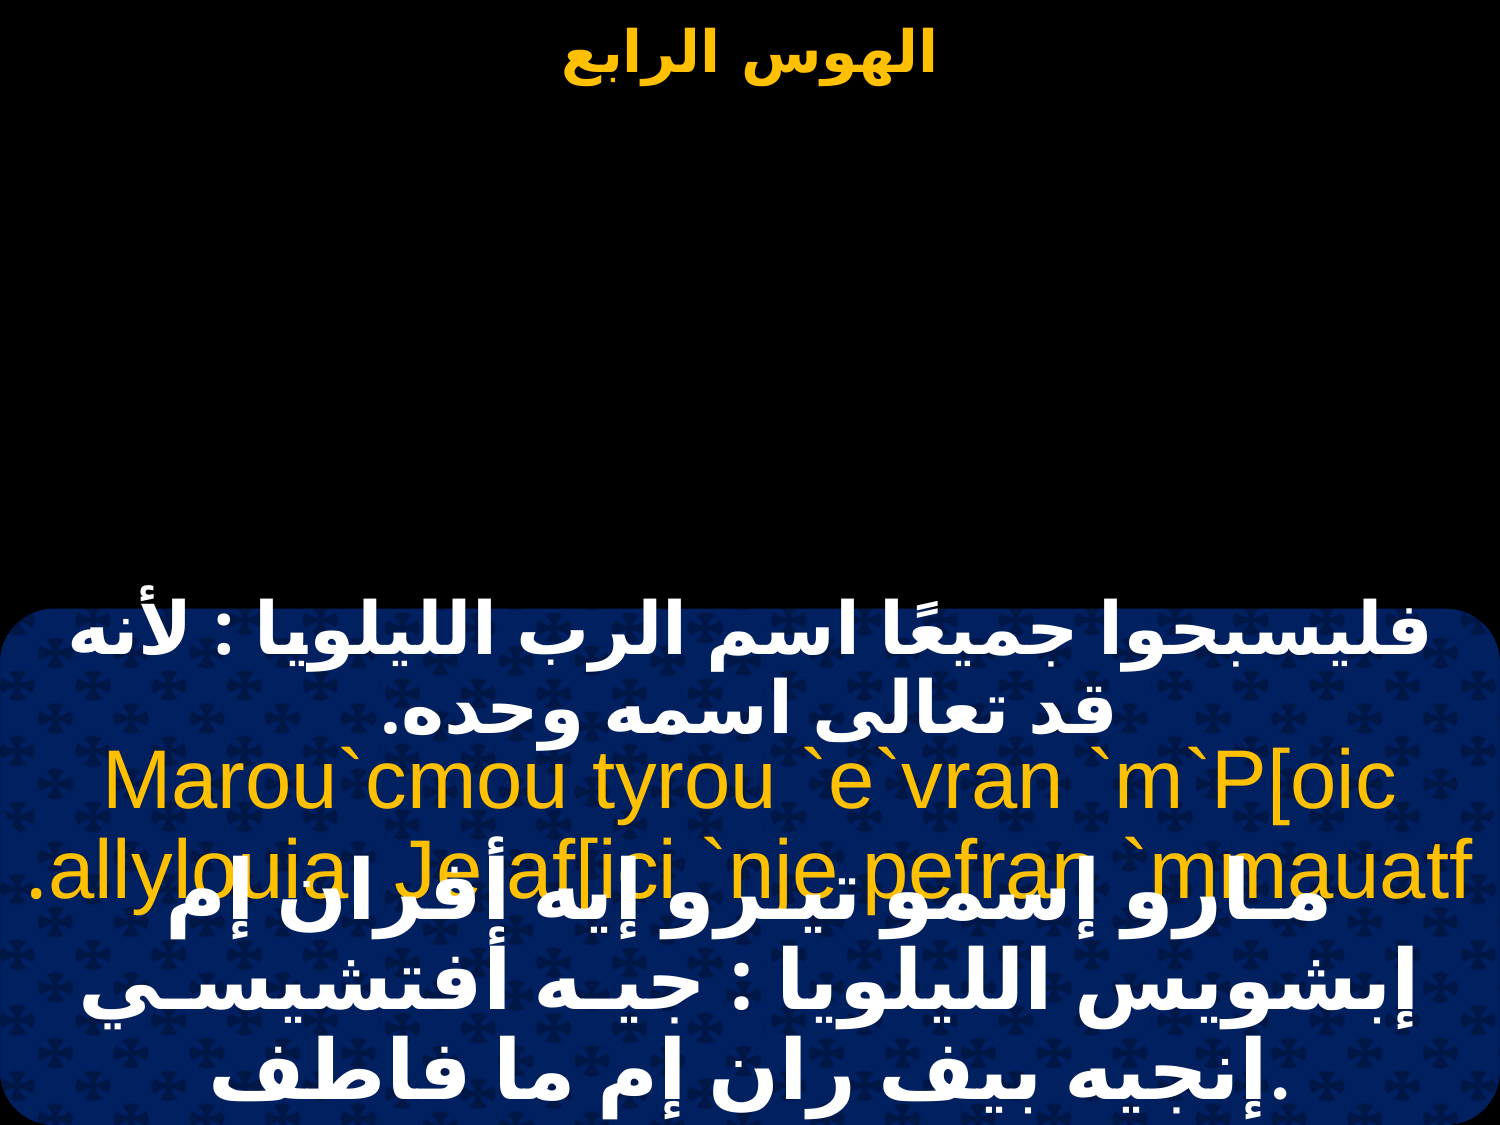

فليسبحوا جميعًا اسم الرب الليلويا : لأنه قد تعالى اسمه وحده.
Marou`cmou tyrou `e`vran `m`P[oic allylouia. Je af[ici `nje pefran `mmauatf.
مـارو إسمو تيـرو إيه أفران إم إبشويس الليلويا : جيـه أفتشيسـي إنجيه بيف ران إم ما فاطف.